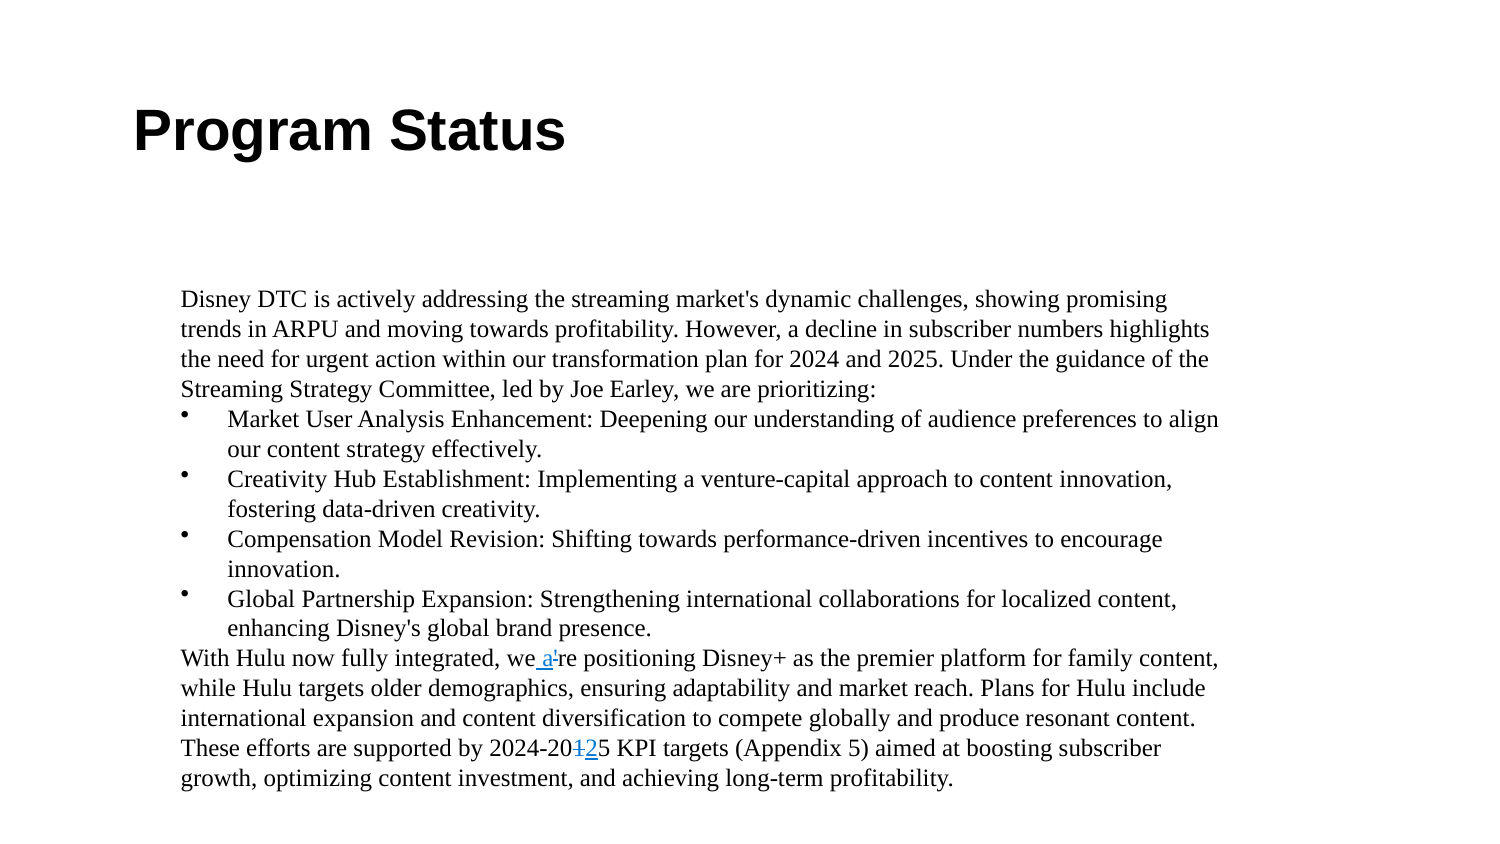

# Program Status
Disney DTC is actively addressing the streaming market's dynamic challenges, showing promising trends in ARPU and moving towards profitability. However, a decline in subscriber numbers highlights the need for urgent action within our transformation plan for 2024 and 2025. Under the guidance of the Streaming Strategy Committee, led by Joe Earley, we are prioritizing:
Market User Analysis Enhancement: Deepening our understanding of audience preferences to align our content strategy effectively.
Creativity Hub Establishment: Implementing a venture-capital approach to content innovation, fostering data-driven creativity.
Compensation Model Revision: Shifting towards performance-driven incentives to encourage innovation.
Global Partnership Expansion: Strengthening international collaborations for localized content, enhancing Disney's global brand presence.
With Hulu now fully integrated, we a're positioning Disney+ as the premier platform for family content, while Hulu targets older demographics, ensuring adaptability and market reach. Plans for Hulu include international expansion and content diversification to compete globally and produce resonant content.
These efforts are supported by 2024-20125 KPI targets (Appendix 5) aimed at boosting subscriber growth, optimizing content investment, and achieving long-term profitability.